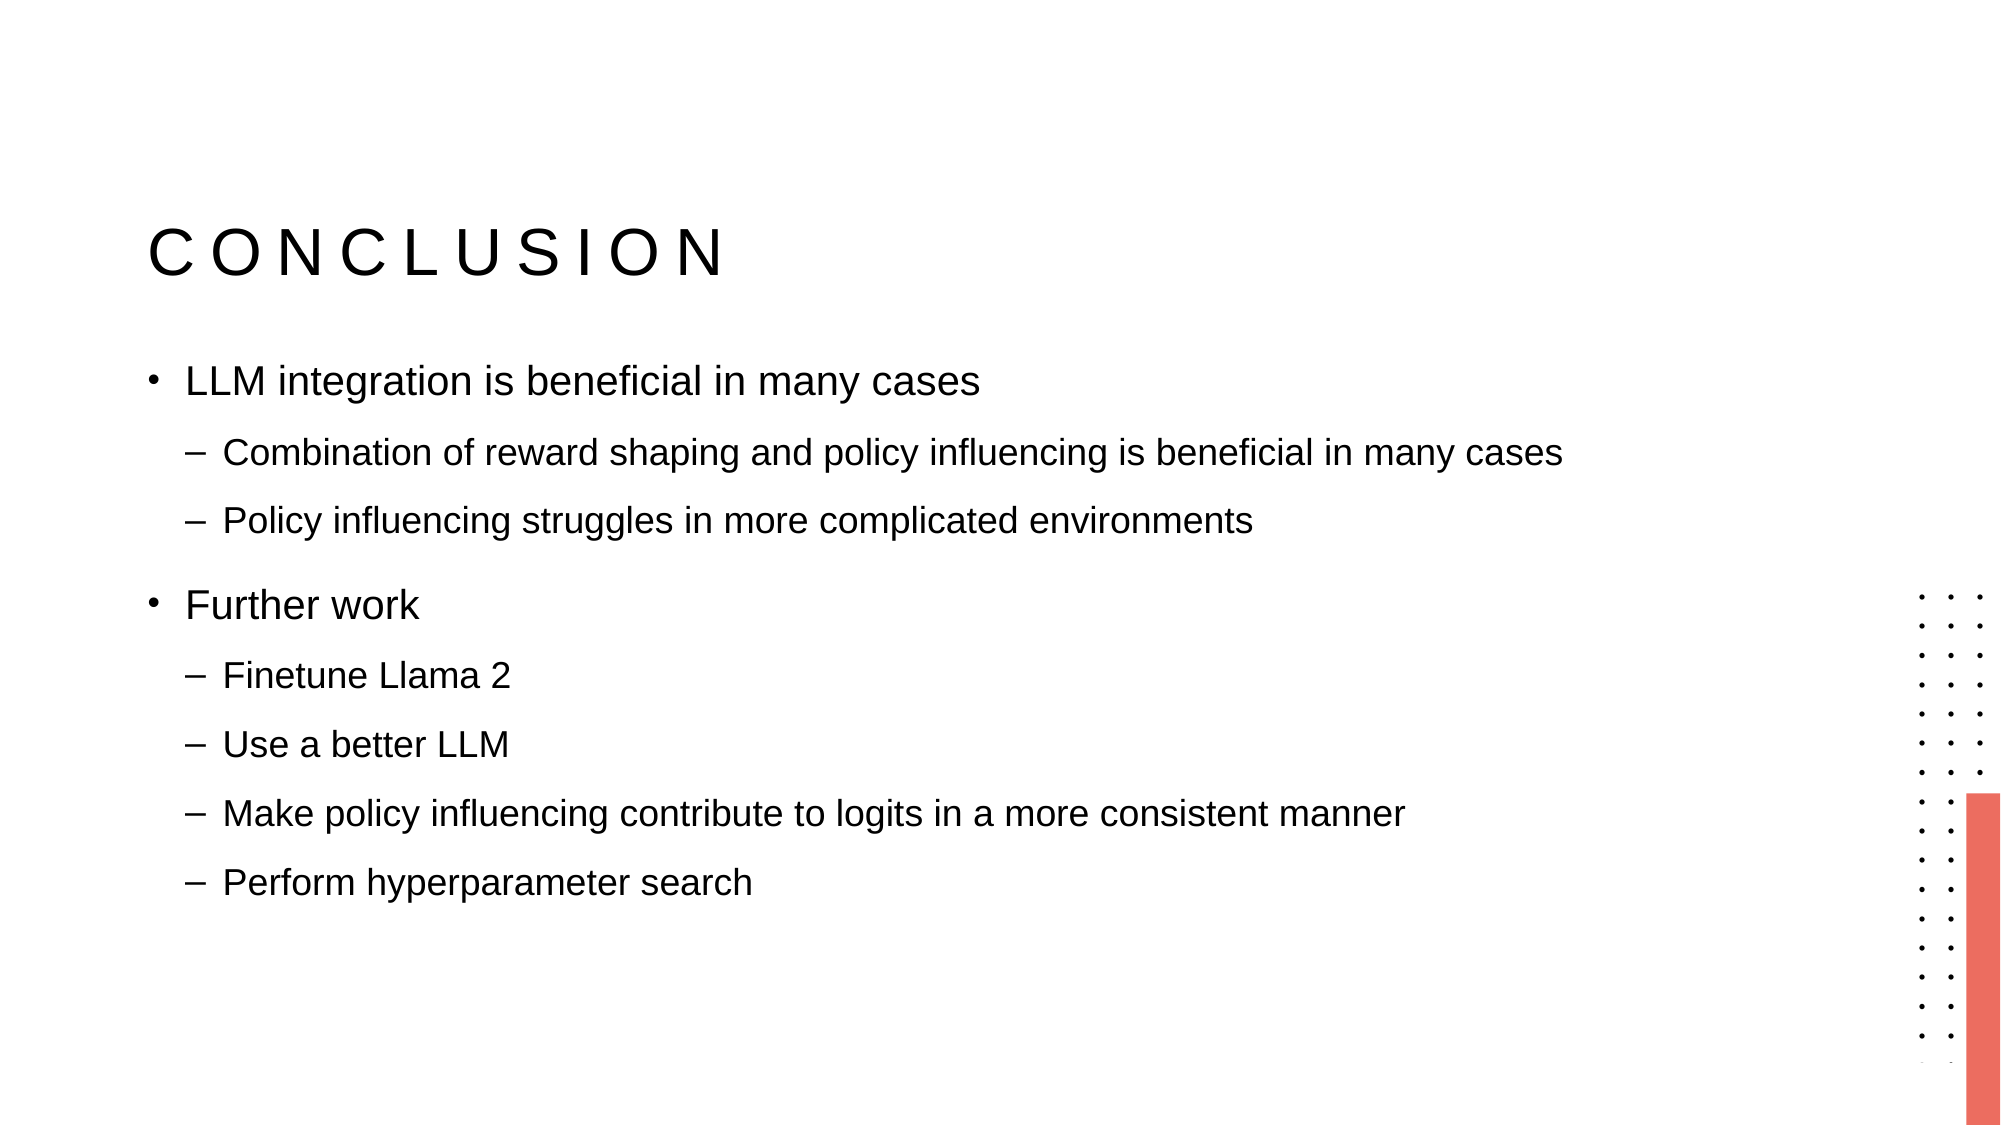

# Conclusion
LLM integration is beneficial in many cases
Combination of reward shaping and policy influencing is beneficial in many cases
Policy influencing struggles in more complicated environments
Further work
Finetune Llama 2
Use a better LLM
Make policy influencing contribute to logits in a more consistent manner
Perform hyperparameter search